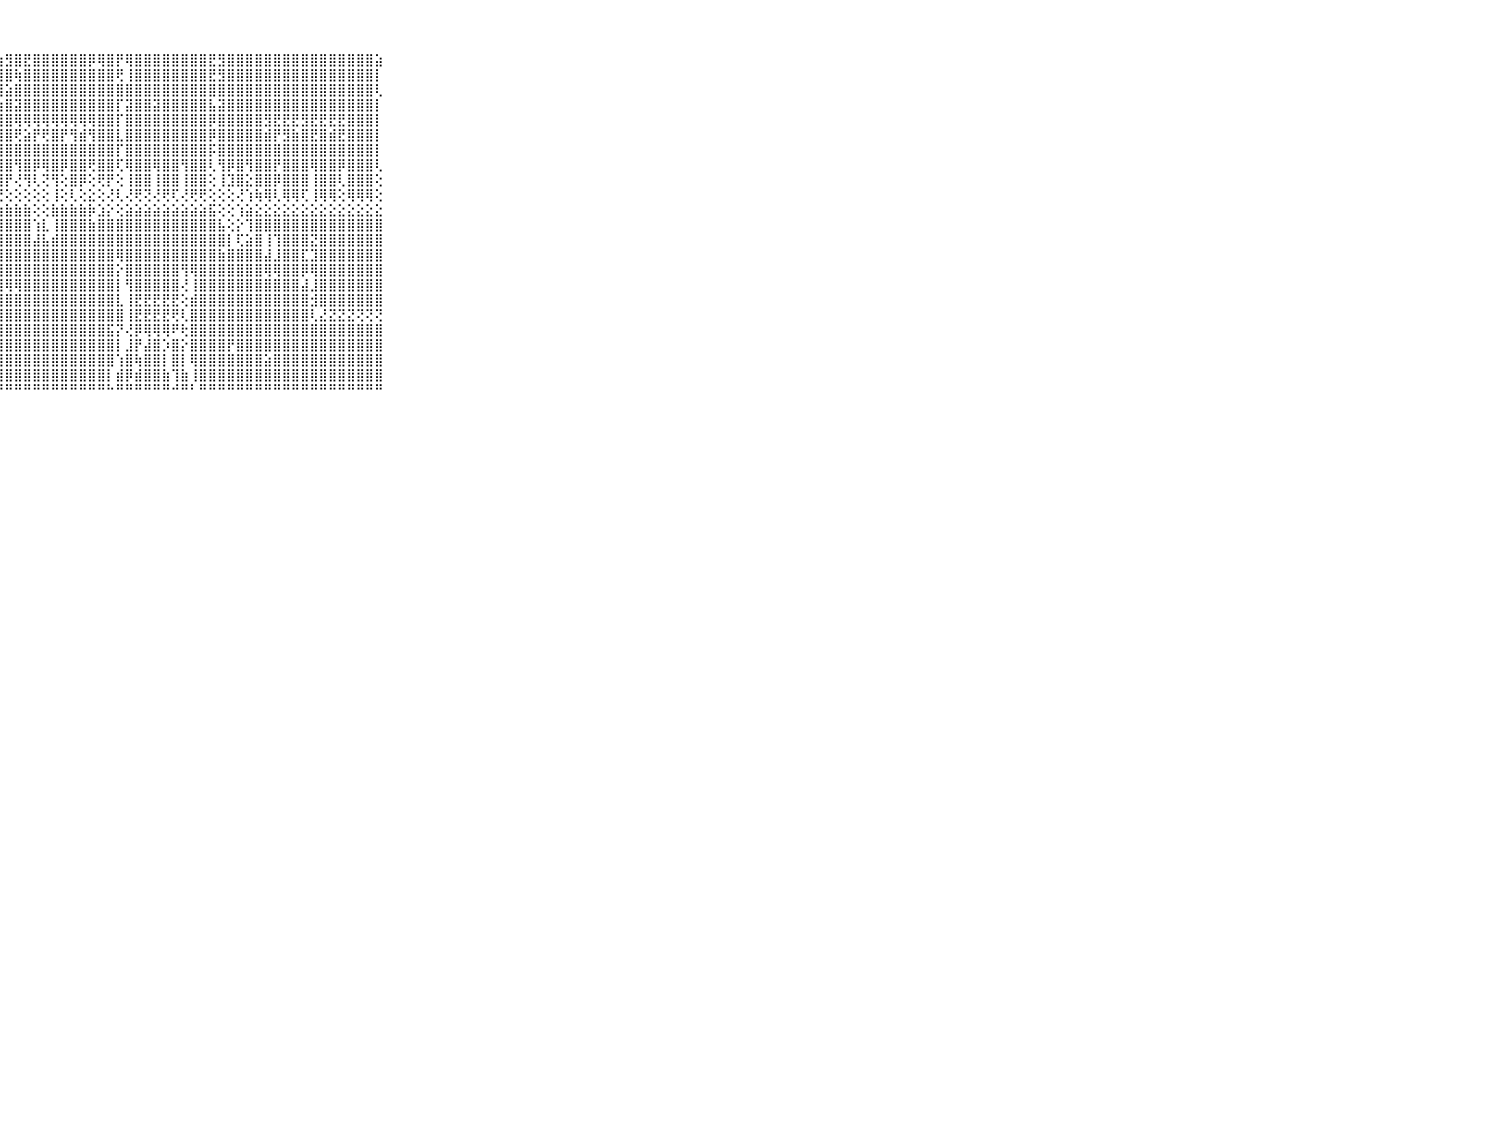

⠀⠀⠀⠀⠀⠀⠀⠀⠀⠀⠀⠀⠀⠀⠀⠀⠀⠀⠀⠀⠀⢁⢕⢕⢕⢁⢕⢱⣻⣿⣟⣿⣿⣿⣿⣿⣿⡿⢿⣿⡟⢿⣿⣿⣿⣿⣿⣿⣿⣿⣟⣻⣿⣿⣿⣿⣿⣿⣿⣿⣿⣿⣿⣿⣿⣿⣿⣿⣵⠀⠀⠀⠀⠀⠀⠀⠀⠀⠀⠀⠀
⠀⠀⠀⠀⠀⠀⠀⠀⠀⠀⠀⠀⠀⠀⠀⠀⠀⠀⠀⠀⠀⢕⢕⢕⢕⢕⢕⣾⣿⢷⣿⣿⣿⣿⣿⣿⣿⣿⣿⣿⢟⢸⣿⣿⣿⣿⣿⣿⣿⣿⣟⣻⣿⣿⣿⣿⣿⣿⣿⣿⣿⣿⣿⣿⣿⣿⣿⣿⡇⠀⠀⠀⠀⠀⠀⠀⠀⠀⠀⠀⠀
⠀⠀⠀⠀⠀⠀⠀⠀⠀⠀⠀⠀⠀⠀⠀⠀⠀⠀⠀⠀⠀⢕⢕⢕⢕⢕⢕⣾⣵⣿⣿⣿⣿⣿⣿⣿⣿⣿⣿⣿⣿⣿⣿⣿⣿⣿⣿⣿⣿⣿⣿⣿⣿⣿⣿⣿⣿⣿⣿⣿⣿⣿⣿⣿⣿⣿⣿⣿⢇⠀⠀⠀⠀⠀⠀⠀⠀⠀⠀⠀⠀
⠀⠀⠀⠀⠀⠀⠀⠀⠀⠀⠀⠀⠀⠀⠀⠀⠀⠀⠀⠀⠀⢕⢕⢕⢕⢕⢕⣵⣿⣽⣿⣿⣿⣿⣿⣿⣿⣿⣿⣿⡏⣽⣿⣿⣽⣿⣿⣿⣿⣿⣧⣽⣿⣿⣿⣿⣿⣿⣿⣿⣿⣿⣿⣿⣿⣿⣿⣿⡇⠀⠀⠀⠀⠀⠀⠀⠀⠀⠀⠀⠀
⠀⠀⠀⠀⠀⠀⠀⠀⠀⠀⠀⠀⠀⠀⠀⠀⠀⠀⠀⠀⢕⢕⢕⢕⢕⢕⢕⣿⣿⢿⢿⢿⢿⢿⢿⢿⢿⢿⣿⣿⡏⣿⣿⣿⣿⣿⣿⣿⣿⣿⡿⣿⣿⣿⣿⣿⣻⣟⣟⣟⣻⣟⣟⣟⣟⣿⣿⣿⡇⠀⠀⠀⠀⠀⠀⠀⠀⠀⠀⠀⠀
⠀⠀⠀⠀⠀⠀⠀⠀⠀⠀⠀⠀⠀⠀⠀⠀⠀⠀⠀⠀⢕⢕⢕⢕⢕⢕⢕⣿⣿⢟⣵⡟⢟⣿⡟⢻⣾⢻⣿⣿⣇⣿⣿⣿⣿⣿⣿⣿⣿⣿⡿⣿⣿⣿⣿⣿⣾⡟⣻⣷⣿⣟⣿⣾⣟⣿⣿⣿⡇⠀⠀⠀⠀⠀⠀⠀⠀⠀⠀⠀⠀
⠀⠀⠀⠀⠀⠀⠀⠀⠀⠀⠀⠀⠀⠀⠀⠀⠀⠀⠀⢄⢕⢕⢕⢕⢕⢕⢕⣿⣿⣿⣿⣿⣿⣿⣿⣿⣿⣿⣿⣿⡏⣿⣿⣿⣿⣿⣿⣿⣿⣿⡯⣿⣿⣿⣿⣿⣿⣿⣿⣿⣿⣿⣿⣿⣿⣿⣿⣿⡇⠀⠀⠀⠀⠀⠀⠀⠀⠀⠀⠀⠀
⠀⠀⠀⠀⠀⠀⠀⠀⠀⠀⠀⠀⠀⠀⠀⠀⠀⠀⢔⢕⢕⢕⢕⢕⢕⢕⢕⣿⣿⢻⣿⡿⢿⣿⡿⣿⣿⢟⣿⣿⢏⢿⣿⣿⢿⣿⣿⢻⣿⣿⢇⢻⡿⣿⢻⣿⣿⡟⣿⣿⣿⢿⣿⣿⡿⣿⣿⣿⢇⠀⠀⠀⠀⠀⠀⠀⠀⠀⠀⠀⠀
⠀⠀⠀⠀⠀⠀⠀⠀⠀⠀⠀⠀⠀⠀⠀⢀⢔⢕⢕⢕⡕⢕⢕⢕⢕⢕⢕⣿⡟⢜⢻⢇⢝⢻⢕⣿⡿⢕⢟⡟⢕⢸⣿⣿⢸⣿⣿⢸⣿⣿⢕⢸⣹⣿⣕⣿⣿⡿⣿⣿⣿⢸⣿⣿⢇⣿⣿⣿⢕⠀⠀⠀⠀⠀⠀⠀⠀⠀⠀⠀⠀
⠀⠀⠀⠀⠀⠀⠀⠀⠀⠀⠀⠀⠀⠀⠀⠀⠀⠁⠕⢕⢕⢕⢇⢕⢕⢕⢕⢝⢕⢕⢕⢕⢕⢸⢕⢇⢕⣕⢕⢜⢇⢜⢟⢝⢜⢟⢏⢜⢟⢟⢕⢕⢕⢜⢱⢷⢿⢇⢿⢿⢏⢸⢿⢿⢕⢿⢿⢿⢕⠀⠀⠀⠀⠀⠀⠀⠀⠀⠀⠀⠀
⠀⠀⠀⠀⠀⠀⠀⠀⠀⠀⠀⣿⣿⣿⣿⣿⣿⣿⣿⣿⣿⣿⣿⣿⣿⣷⣷⣷⣷⣷⣷⢕⢕⣷⣷⣷⣷⡷⣱⡕⢕⣵⣵⣵⣵⣵⣵⣵⣵⣵⣯⢕⢕⢱⣵⣕⣕⣕⣕⣕⣕⣕⣕⣕⣕⣕⣕⣕⣕⠀⠀⠀⠀⠀⠀⠀⠀⠀⠀⠀⠀
⠀⠀⠀⠀⠀⠀⠀⠀⠀⠀⠀⣿⣿⣿⣿⣿⣿⣿⣿⣿⣿⣿⣿⣿⣿⣿⣿⣿⣿⣿⣿⢱⣇⢸⣿⣿⣿⣷⣿⣿⣿⣿⣿⣿⣿⣿⣿⣿⣿⣿⣿⣧⢕⡕⢹⣿⣿⣿⣿⣿⣿⣿⣿⣿⣿⣿⣿⣿⣿⠀⠀⠀⠀⠀⠀⠀⠀⠀⠀⠀⠀
⠀⠀⠀⠀⠀⠀⠀⠀⠀⠀⠀⠿⢿⣿⣿⣿⣿⣿⣿⣟⣿⣿⣿⣿⣿⣿⣿⣿⣿⣿⣿⣼⣧⣾⣿⣿⣿⣿⣿⣿⣿⣿⣿⣿⣿⣿⣿⣿⣿⣿⣿⣿⡇⢏⣵⣿⢸⢹⣿⣿⣿⣝⣿⣿⣿⣿⣿⣿⣿⠀⠀⠀⠀⠀⠀⠀⠀⠀⠀⠀⠀
⠀⠀⠀⠀⠀⠀⠀⠀⠀⠀⠀⣵⣷⣷⣿⣿⣿⣿⣿⣿⣿⣿⣿⣿⣿⣿⣿⣿⣿⣿⣿⣿⣿⣿⣿⣿⣿⣿⣿⣿⢿⣿⣿⣿⣿⣿⣿⣿⣿⣿⣿⣷⣿⣿⣿⣿⣼⣸⣿⣿⣏⣹⣿⣿⣿⣿⣿⣿⣿⠀⠀⠀⠀⠀⠀⠀⠀⠀⠀⠀⠀
⠀⠀⠀⠀⠀⠀⠀⠀⠀⠀⠀⣿⣿⣿⣿⣿⣿⣿⣿⣿⣿⣿⣿⣿⣿⣿⣿⣿⣿⣿⣿⣿⣿⣿⣿⣿⣿⣿⣿⣿⡕⣿⣿⣿⣿⣿⣿⢻⢿⣿⣿⣿⣿⣿⣿⣿⢿⢿⣿⣿⡿⢿⣿⣿⣿⣿⣿⣿⣿⠀⠀⠀⠀⠀⠀⠀⠀⠀⠀⠀⠀
⠀⠀⠀⠀⠀⠀⠀⠀⠀⠀⠀⡏⣿⣿⣽⣿⣿⡿⢿⣟⣟⣟⣿⣿⣿⣿⢿⣿⢿⢿⣿⣿⣿⣿⣿⣿⣿⣿⣿⣿⡇⢻⣿⣿⣿⣿⣿⢜⢸⣿⣿⣿⣿⣿⣿⣿⣿⣿⣿⣿⣼⣸⣿⣿⣿⣿⣿⣿⣿⠀⠀⠀⠀⠀⠀⠀⠀⠀⠀⠀⠀
⠀⠀⠀⠀⠀⠀⠀⠀⠀⠀⠀⡇⣿⣿⣿⣿⣿⡷⢱⣿⣿⣿⣿⣿⣿⣿⣿⣿⣿⣿⣿⣿⣿⣿⣿⣿⣿⣿⣿⣿⣇⢸⣟⣟⣟⣟⣟⢕⣾⣿⣿⣿⣿⣿⣿⣿⣿⣿⣿⣿⣿⣺⣿⣿⣿⣿⣿⣿⣿⠀⠀⠀⠀⠀⠀⠀⠀⠀⠀⠀⠀
⠀⠀⠀⠀⠀⠀⠀⠀⠀⠀⠀⡇⣿⣿⣿⣿⣿⢕⣾⣿⣿⣿⣿⣿⣿⣿⣿⣿⣿⣿⣿⣿⣿⣿⣿⣿⣿⣿⣿⣿⣿⢸⣟⣟⣟⣟⢟⢇⣿⣿⣿⣿⣿⣿⣿⣿⣿⣿⣿⣿⣿⢇⣜⣝⣝⣝⢝⢝⢝⠀⠀⠀⠀⠀⠀⠀⠀⠀⠀⠀⠀
⠀⠀⠀⠀⠀⠀⠀⠀⠀⠀⠀⢕⣻⣿⣿⣿⡏⢱⣿⣿⣿⣿⣿⣿⣿⣿⣿⣿⣿⣿⣿⣿⣿⣿⣿⣿⣿⣿⣿⣯⡝⢜⡿⢿⢿⢿⠟⢗⣿⣿⣿⣿⣿⣿⣿⣿⣿⣿⣿⣿⣿⣿⣿⣿⣿⣿⣿⣿⣿⠀⠀⠀⠀⠀⠀⠀⠀⠀⠀⠀⠀
⠀⠀⠀⠀⠀⠀⠀⠀⠀⠀⠀⢇⣿⣿⣿⣿⢇⣿⣿⣿⣿⣿⣿⣿⣿⣿⣿⣿⣿⣿⣿⣿⣿⣿⣿⣿⣿⣿⣿⣿⡇⣸⡟⣼⣿⡱⣿⡕⣿⣿⣿⣿⡟⣿⣿⣿⣿⣿⣿⣿⣿⣿⣿⣿⣿⣿⣿⣿⣿⠀⠀⠀⠀⠀⠀⠀⠀⠀⠀⠀⠀
⠀⠀⠀⠀⠀⠀⠀⠀⠀⠀⠀⢕⢿⣿⣿⢏⢕⣿⣿⣿⣿⣿⣿⣿⣿⣿⣿⣿⣿⣿⣿⣿⣿⣿⣿⣿⣿⣿⣿⣿⢱⣿⢷⣿⣿⡇⣿⡇⢿⣿⣿⣿⣿⣿⣿⣿⣵⣿⣿⣿⣿⣿⣿⣿⣿⣿⣿⣿⣿⠀⠀⠀⠀⠀⠀⠀⠀⠀⠀⠀⠀
⠀⠀⠀⠀⠀⠀⠀⠀⠀⠀⠀⢕⢾⢿⣿⢕⣸⣿⣿⣿⣿⣿⣿⣿⣿⣿⣿⣿⣿⣿⣿⣿⣿⣿⣿⣿⣿⣿⣿⡇⣾⡿⣾⣿⣿⣷⢹⣷⢸⣿⣿⣿⣿⣿⣿⣿⣿⣿⣿⣿⣿⣿⣿⣿⣿⣿⣿⣿⣿⠀⠀⠀⠀⠀⠀⠀⠀⠀⠀⠀⠀
⠀⠀⠀⠀⠀⠀⠀⠀⠀⠀⠀⠑⠓⠓⠃⠑⠛⠛⠛⠛⠛⠛⠛⠛⠛⠛⠛⠛⠛⠛⠛⠛⠛⠛⠛⠛⠛⠛⠛⠓⠛⠛⠛⠛⠛⠛⠚⠛⠃⠛⠛⠛⠛⠛⠛⠛⠛⠛⠛⠛⠛⠛⠛⠛⠛⠛⠛⠛⠛⠀⠀⠀⠀⠀⠀⠀⠀⠀⠀⠀⠀